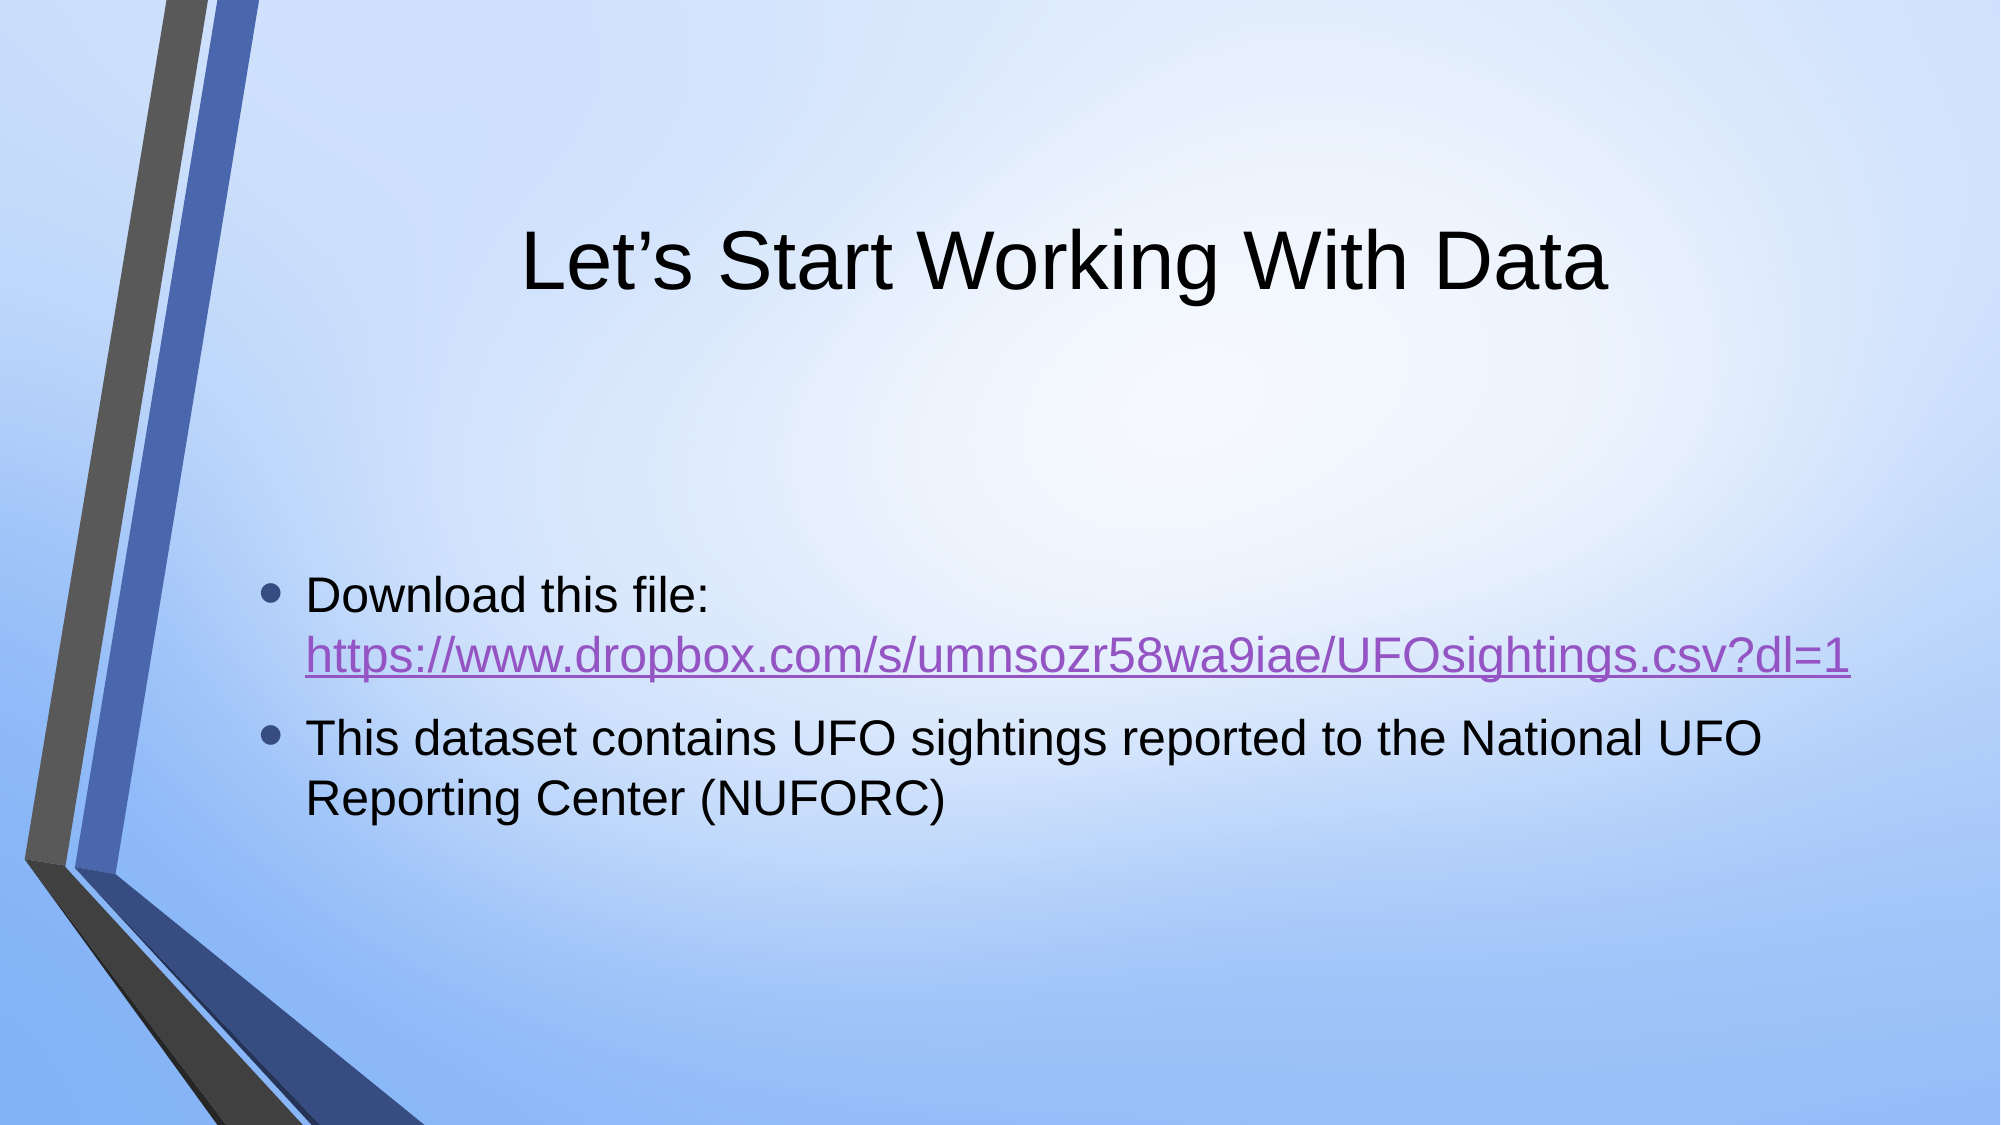

# Let’s Start Working With Data
Download this file: https://www.dropbox.com/s/umnsozr58wa9iae/UFOsightings.csv?dl=1
This dataset contains UFO sightings reported to the National UFO Reporting Center (NUFORC)